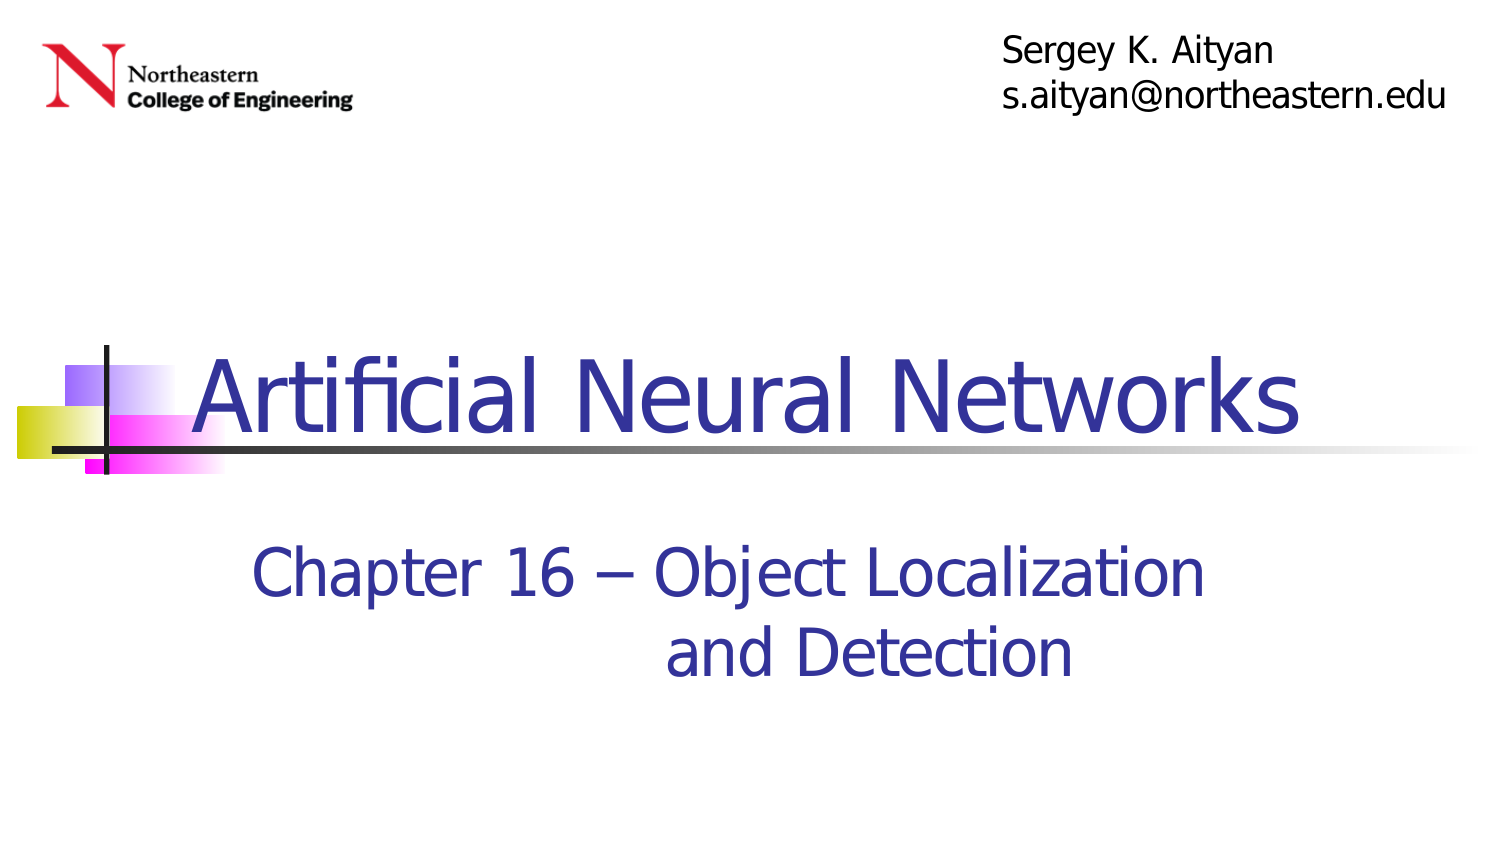

# Chapter 16 – Object Localization and Detection